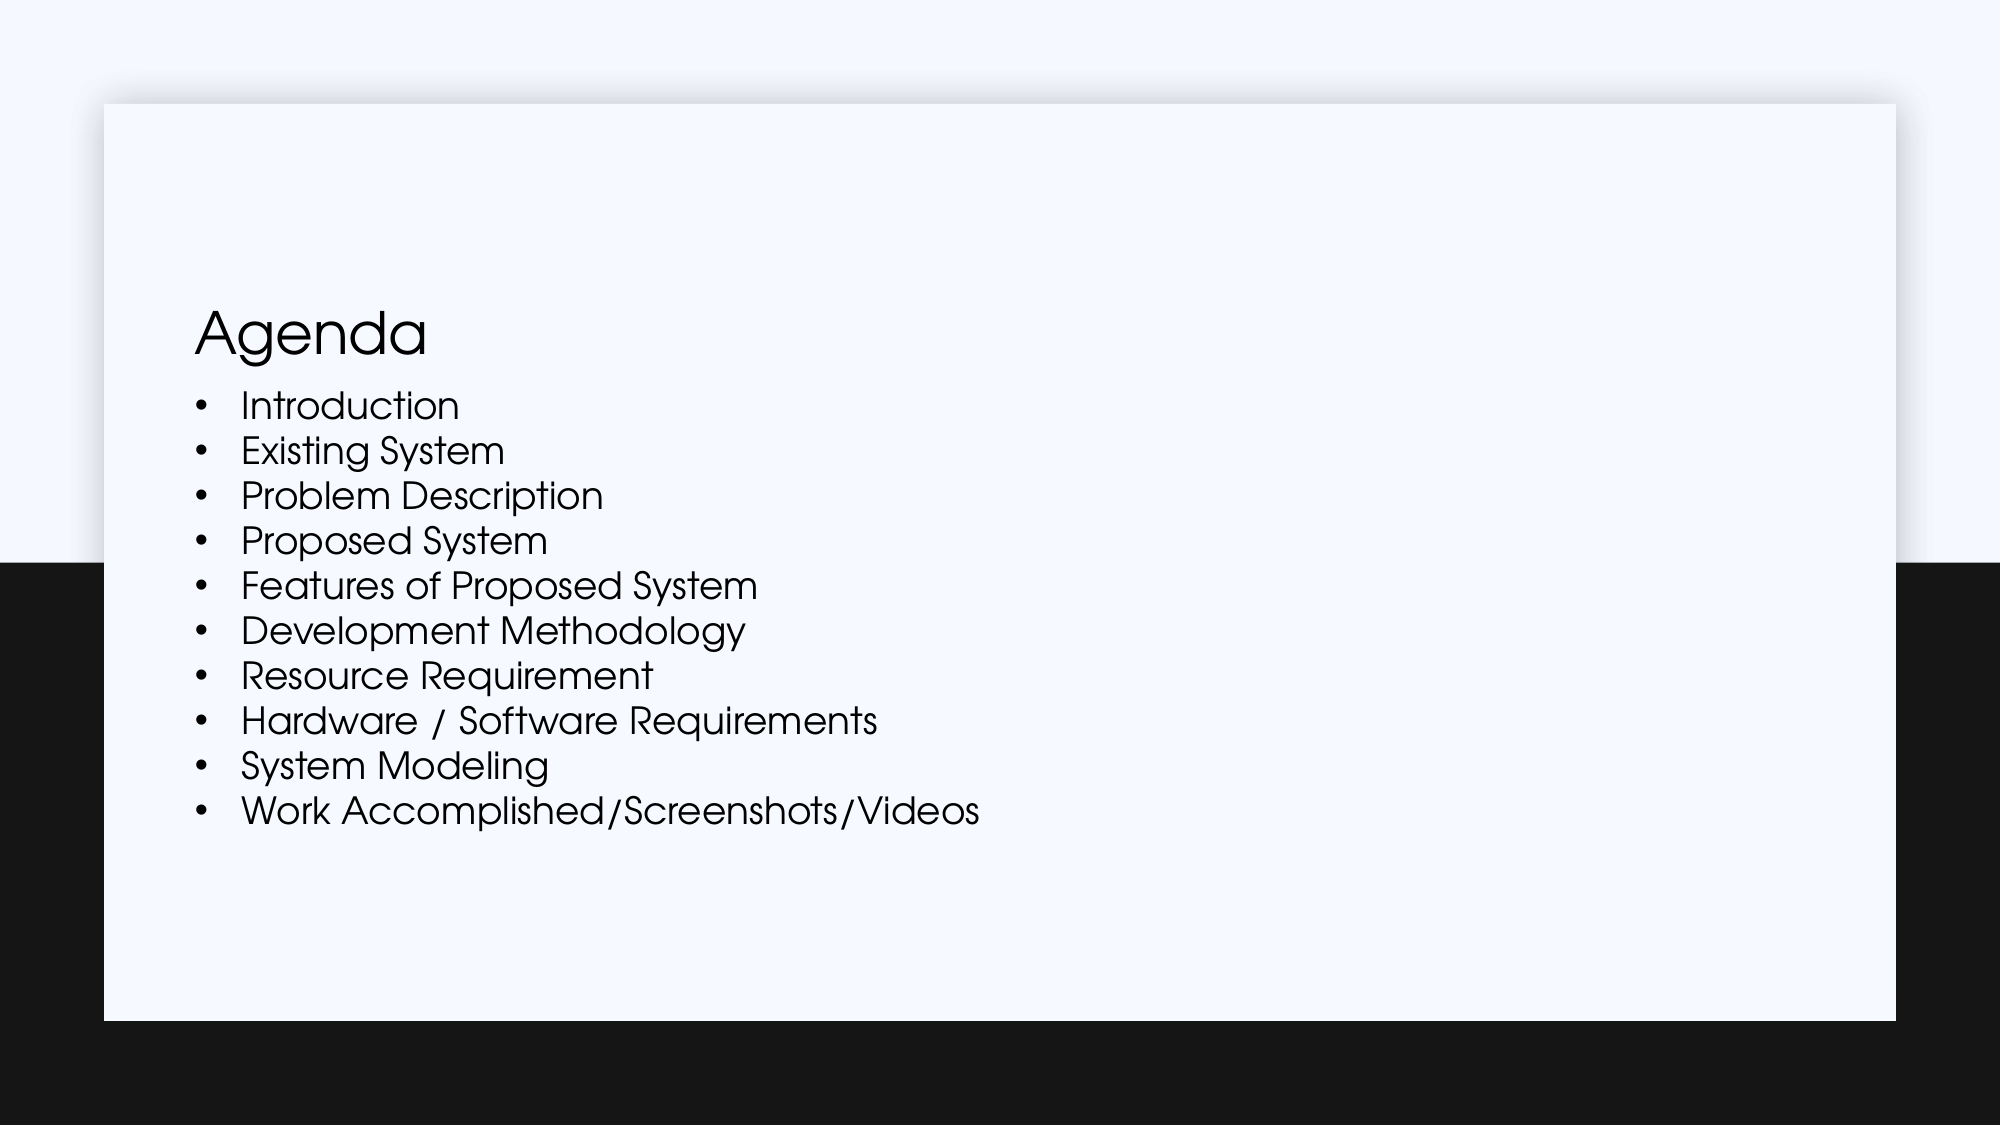

Agenda
Introduction
Existing System
Problem Description
Proposed System
Features of Proposed System
Development Methodology
Resource Requirement
Hardware / Software Requirements
System Modeling
Work Accomplished/Screenshots/Videos